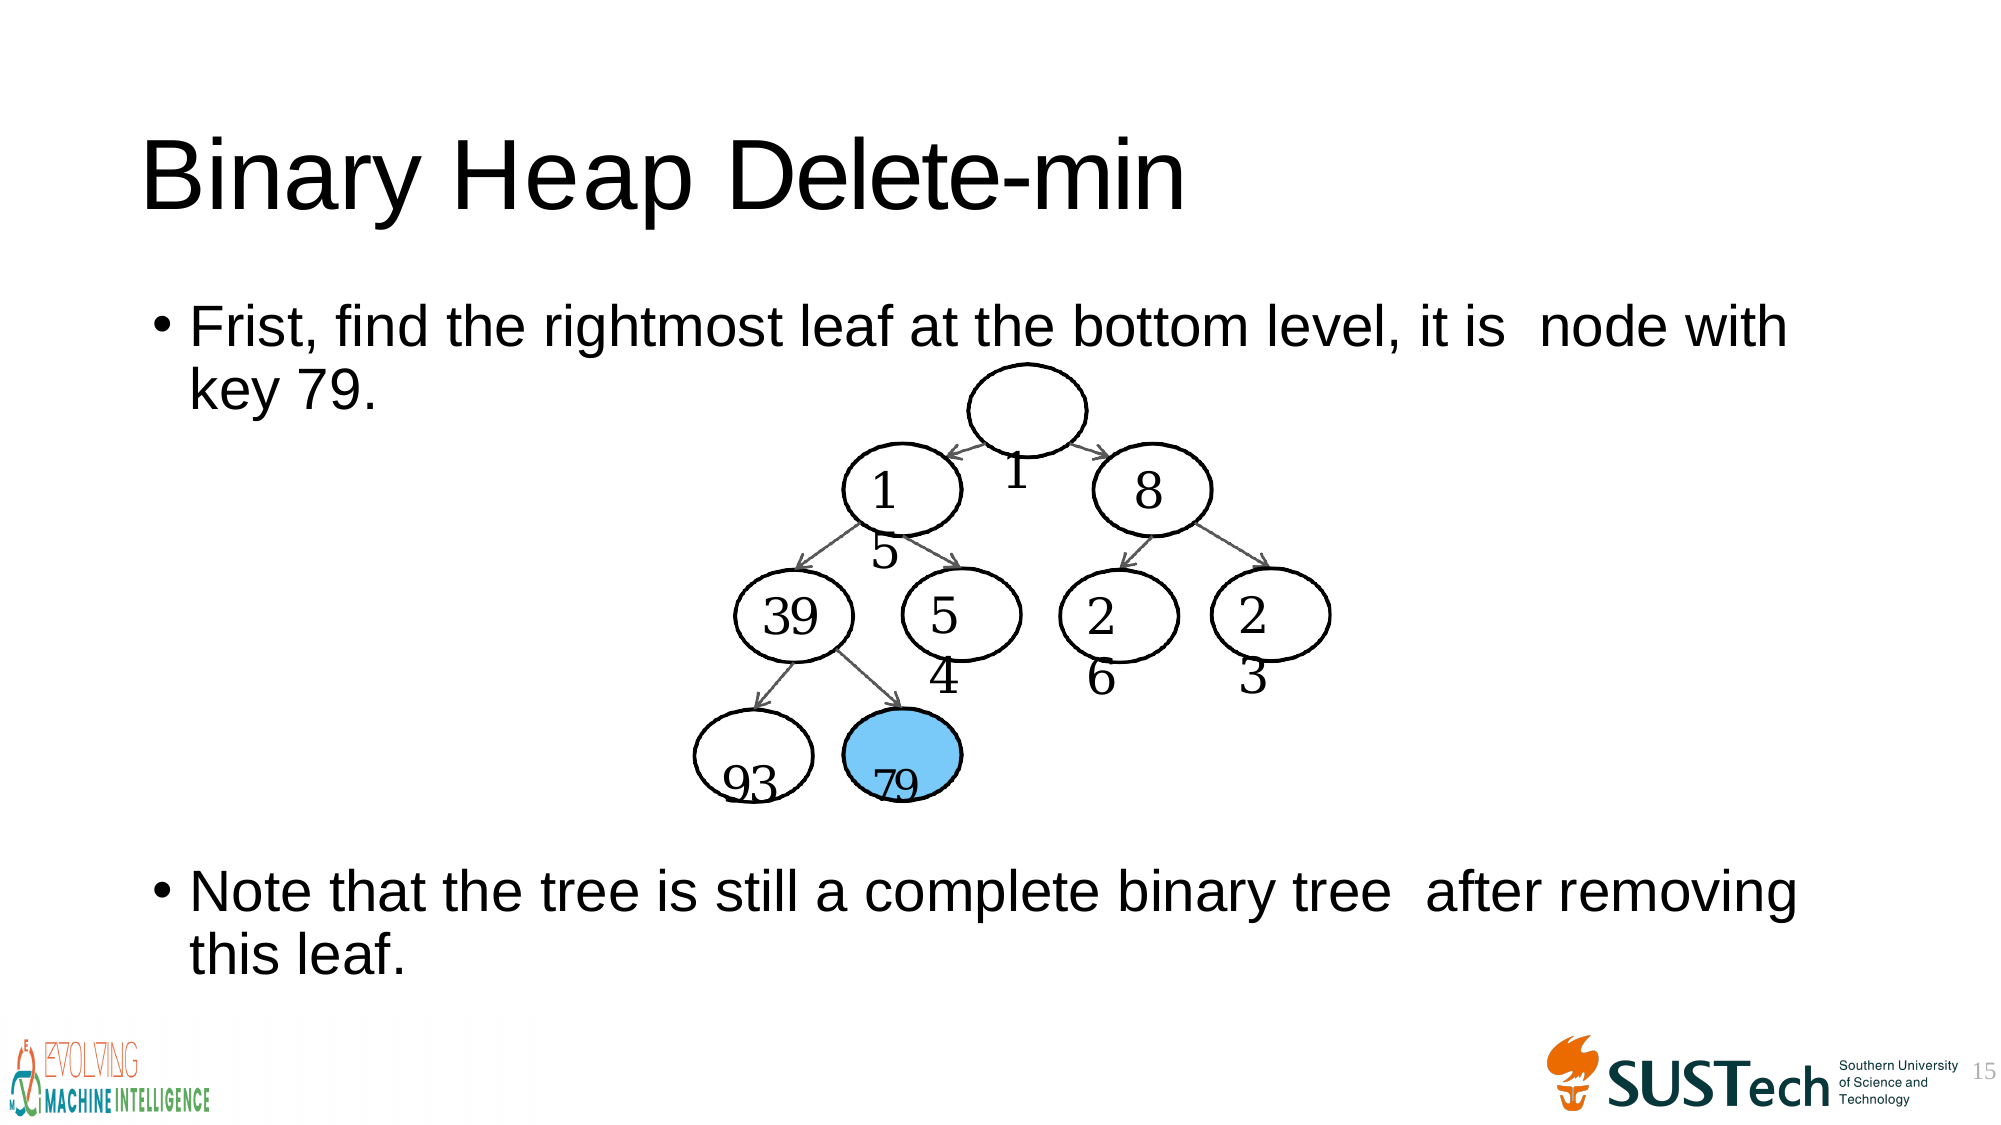

# Binary Heap Delete-min
Frist, find the rightmost leaf at the bottom level, it is  node with key 79.

Note that the tree is still a complete binary tree  after removing this leaf.

  1
15
8
54
23
26
39

93	79
15